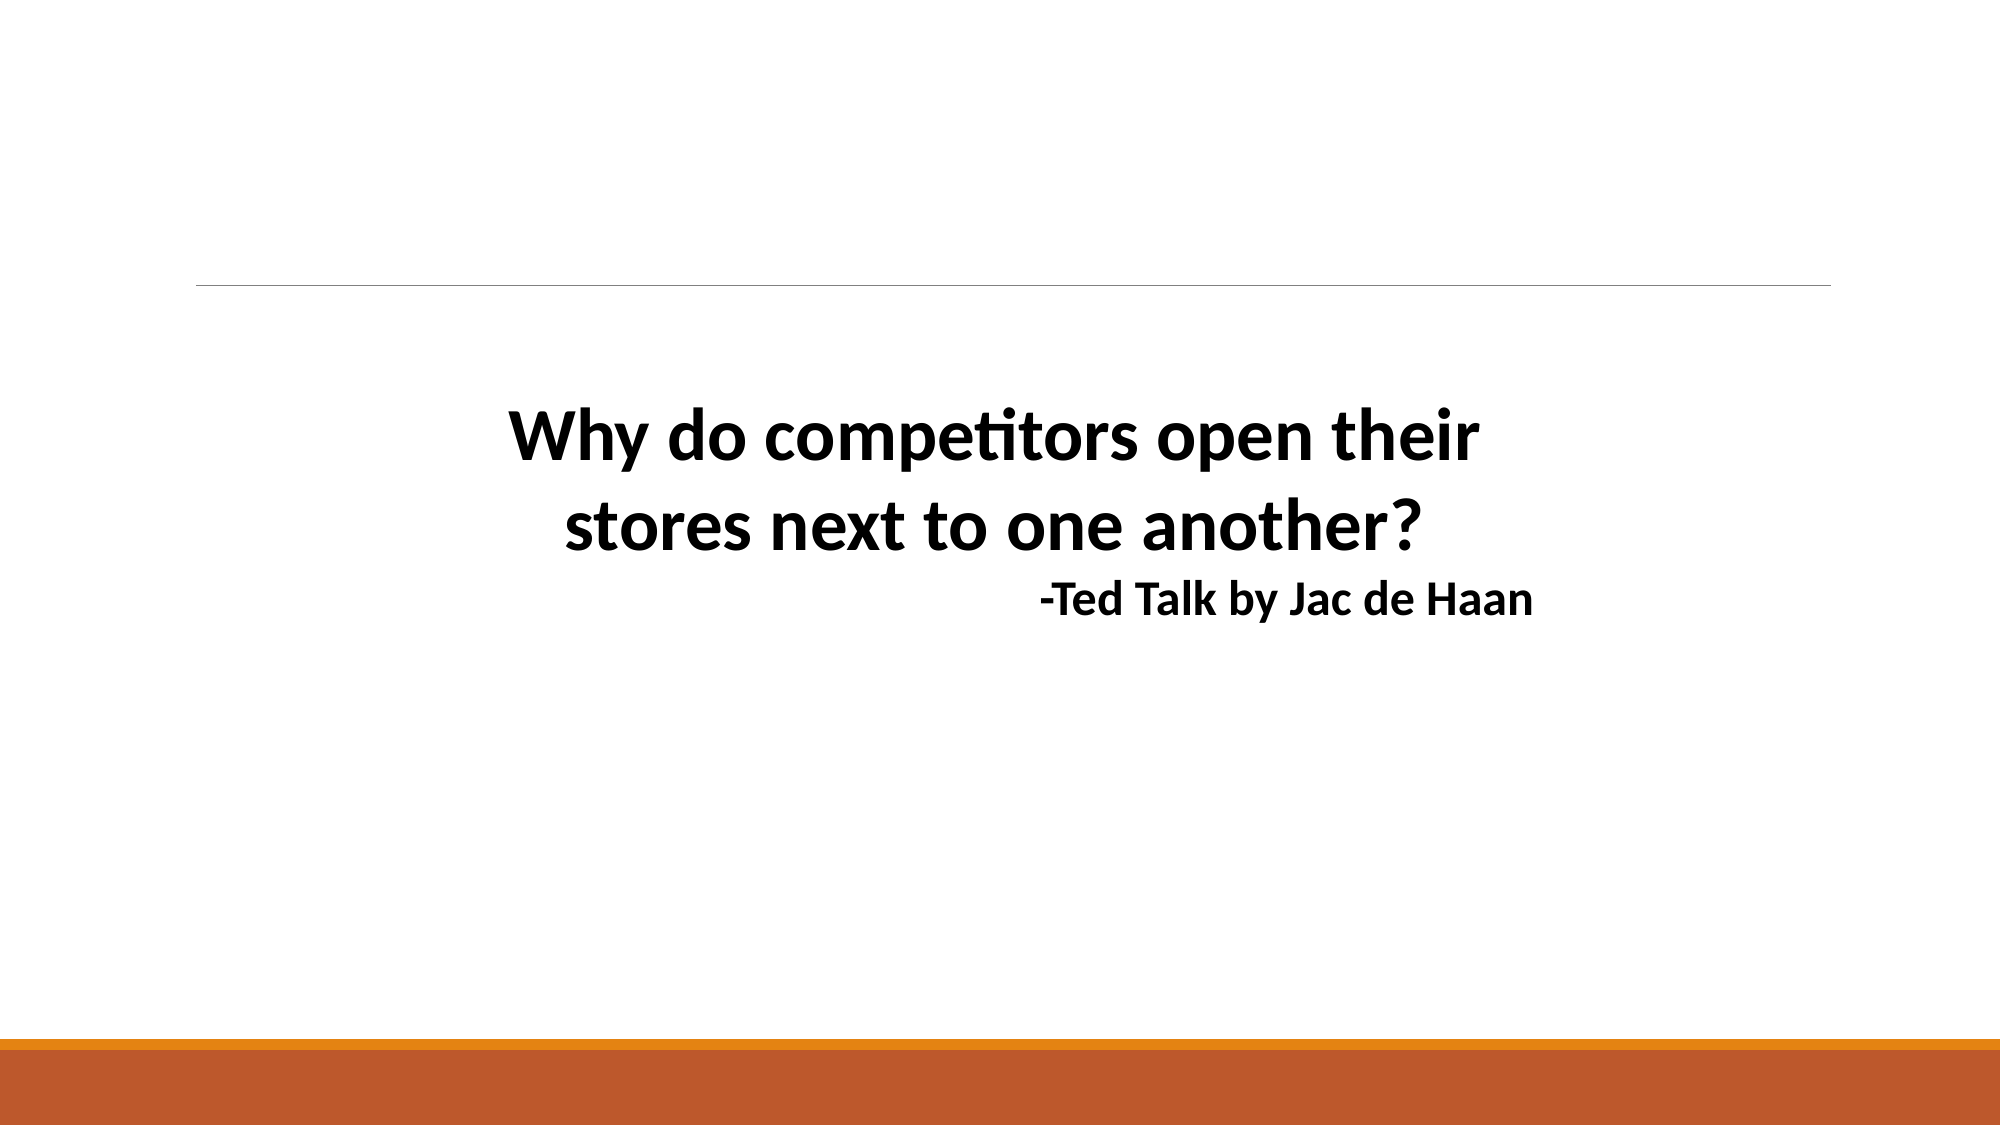

Why do competitors open their stores next to one another?
-Ted Talk by Jac de Haan